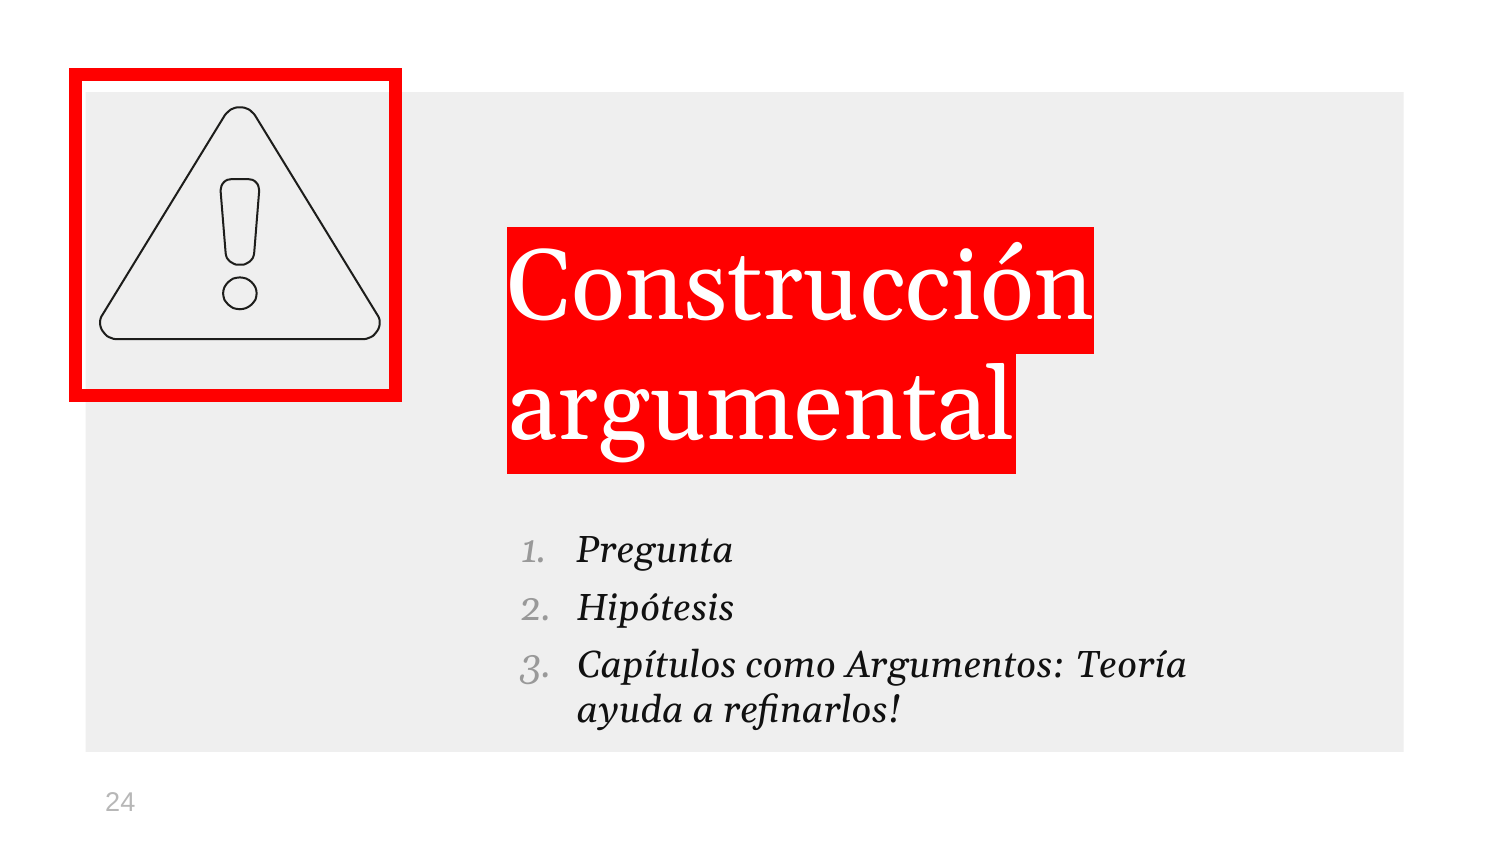

Construcción argumental
Pregunta
Hipótesis
Capítulos como Argumentos: Teoría ayuda a refinarlos!
24